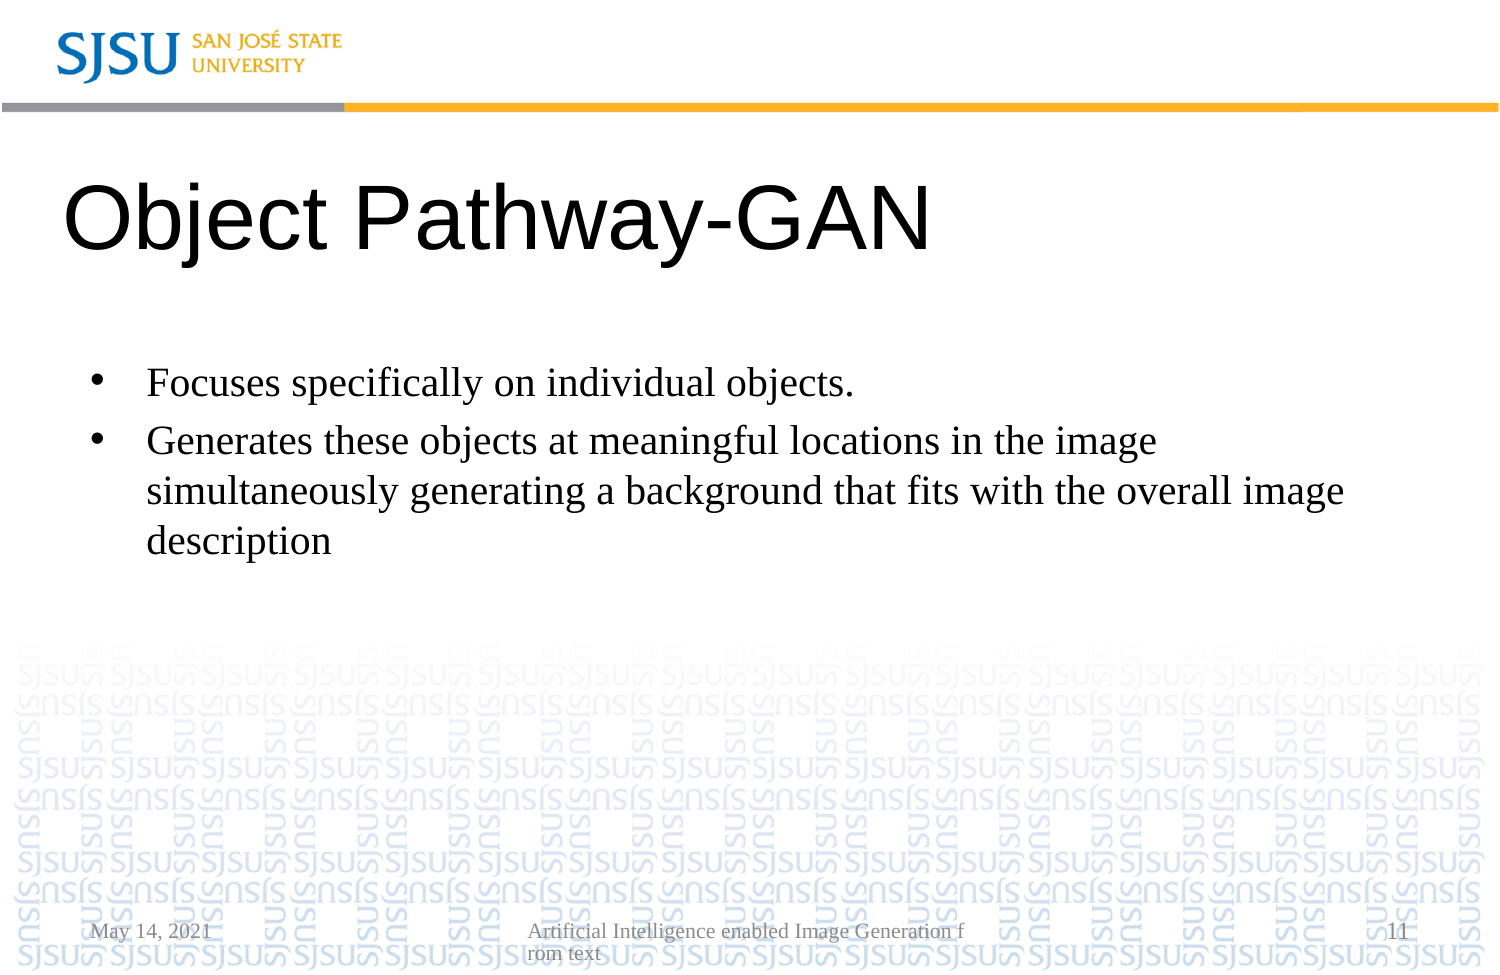

# Object Pathway-GAN
Focuses specifically on individual objects.
Generates these objects at meaningful locations in the image simultaneously generating a background that fits with the overall image description
May 14, 2021
Artificial Intelligence enabled Image Generation from text
11